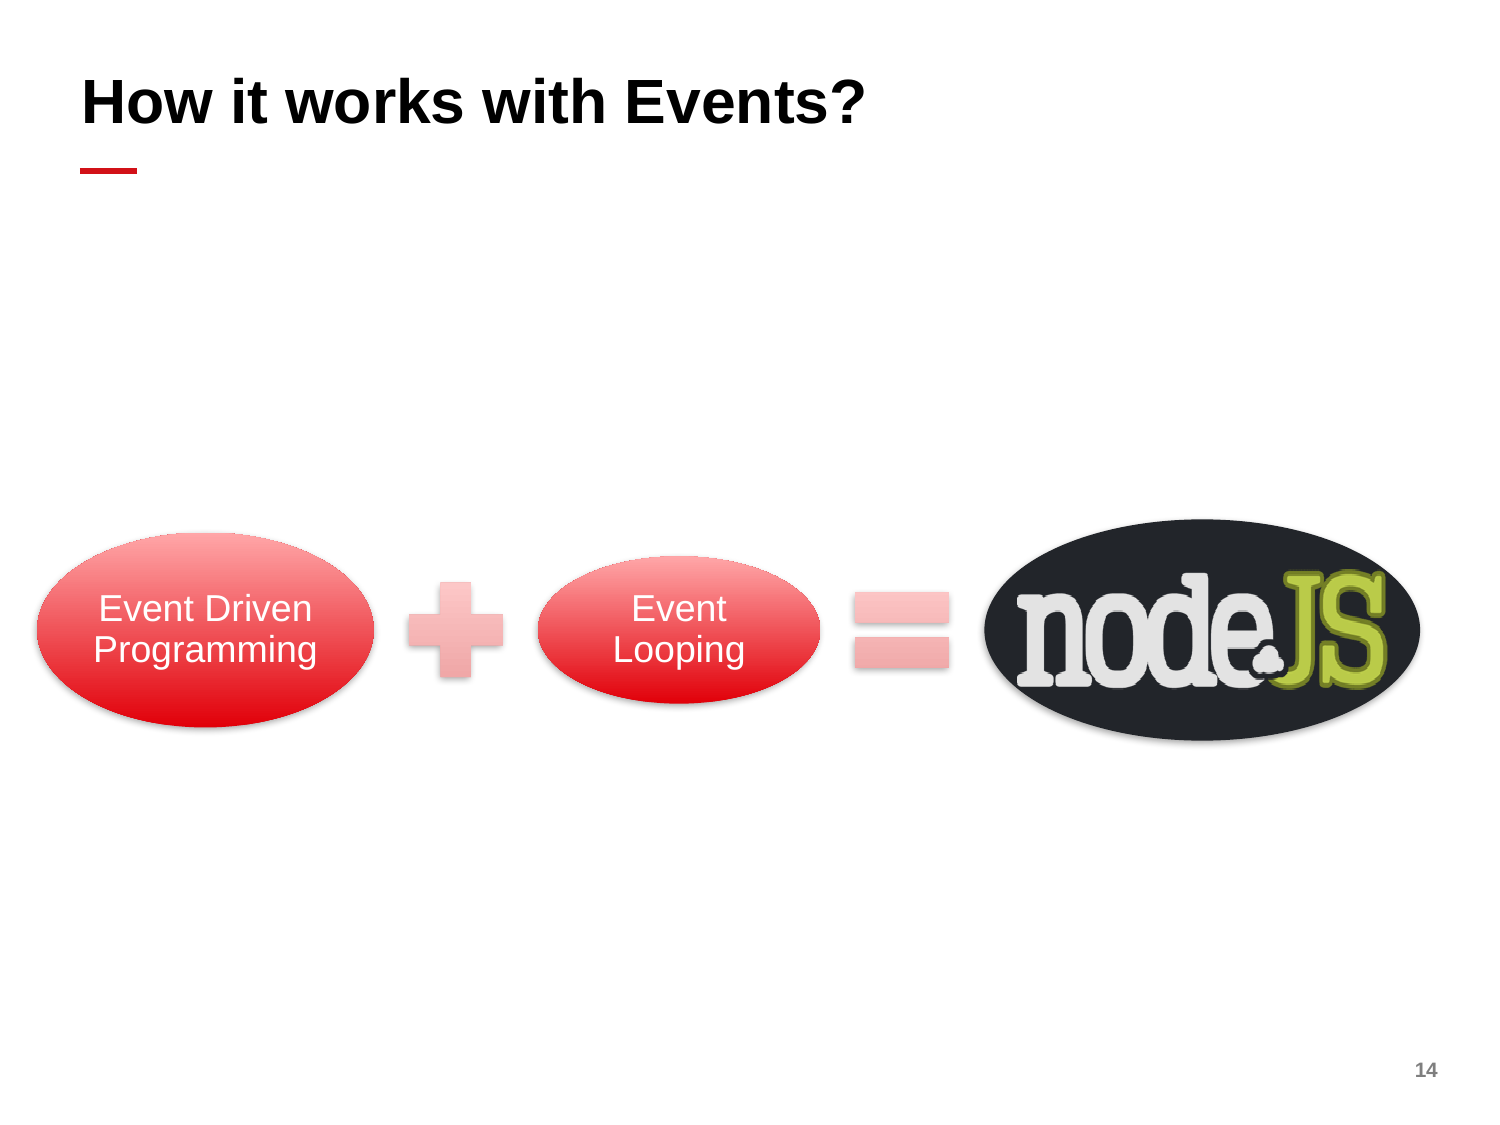

# How it works with Events?
Event Driven Programming

Event Looping